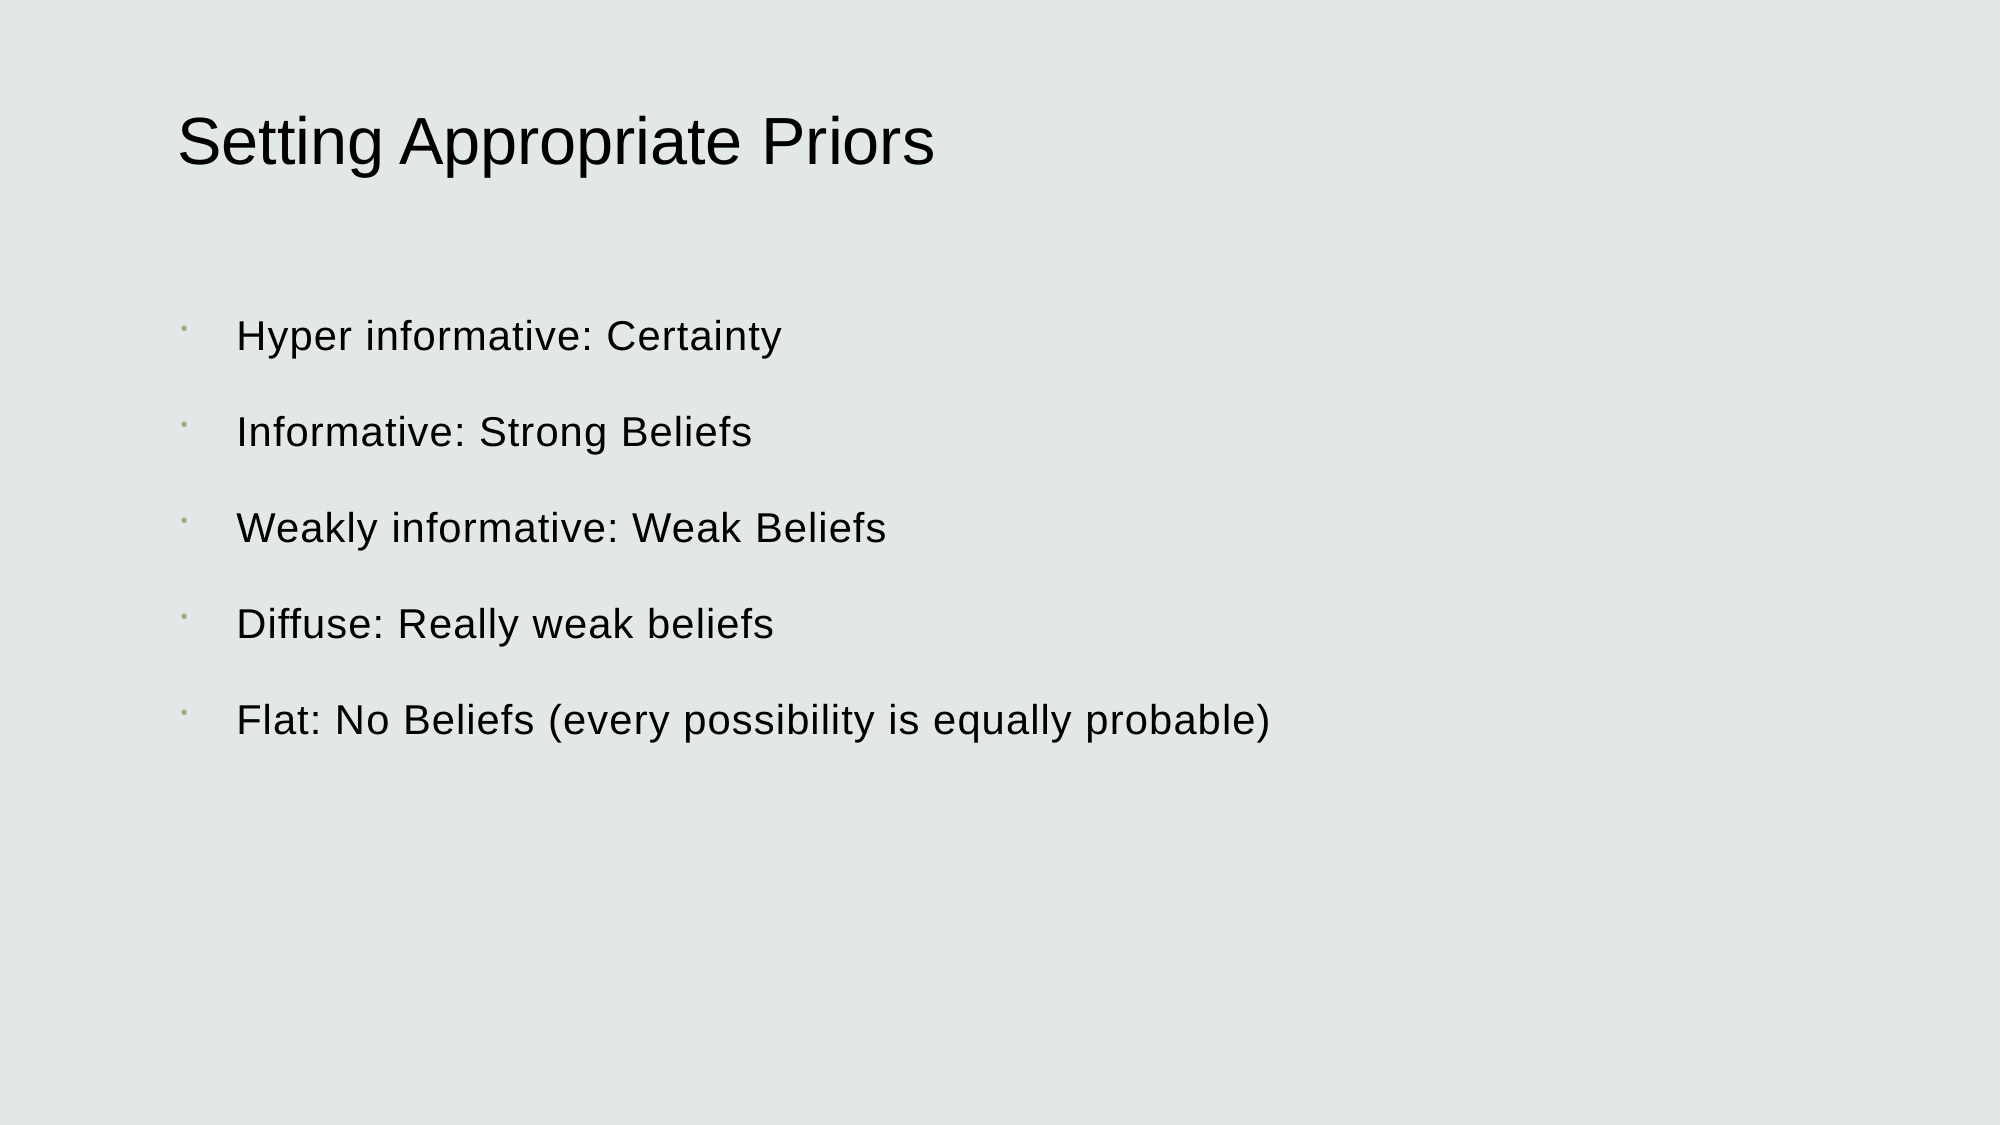

# Setting Appropriate Priors
Hyper informative: Certainty
Informative: Strong Beliefs
Weakly informative: Weak Beliefs
Diffuse: Really weak beliefs
Flat: No Beliefs (every possibility is equally probable)